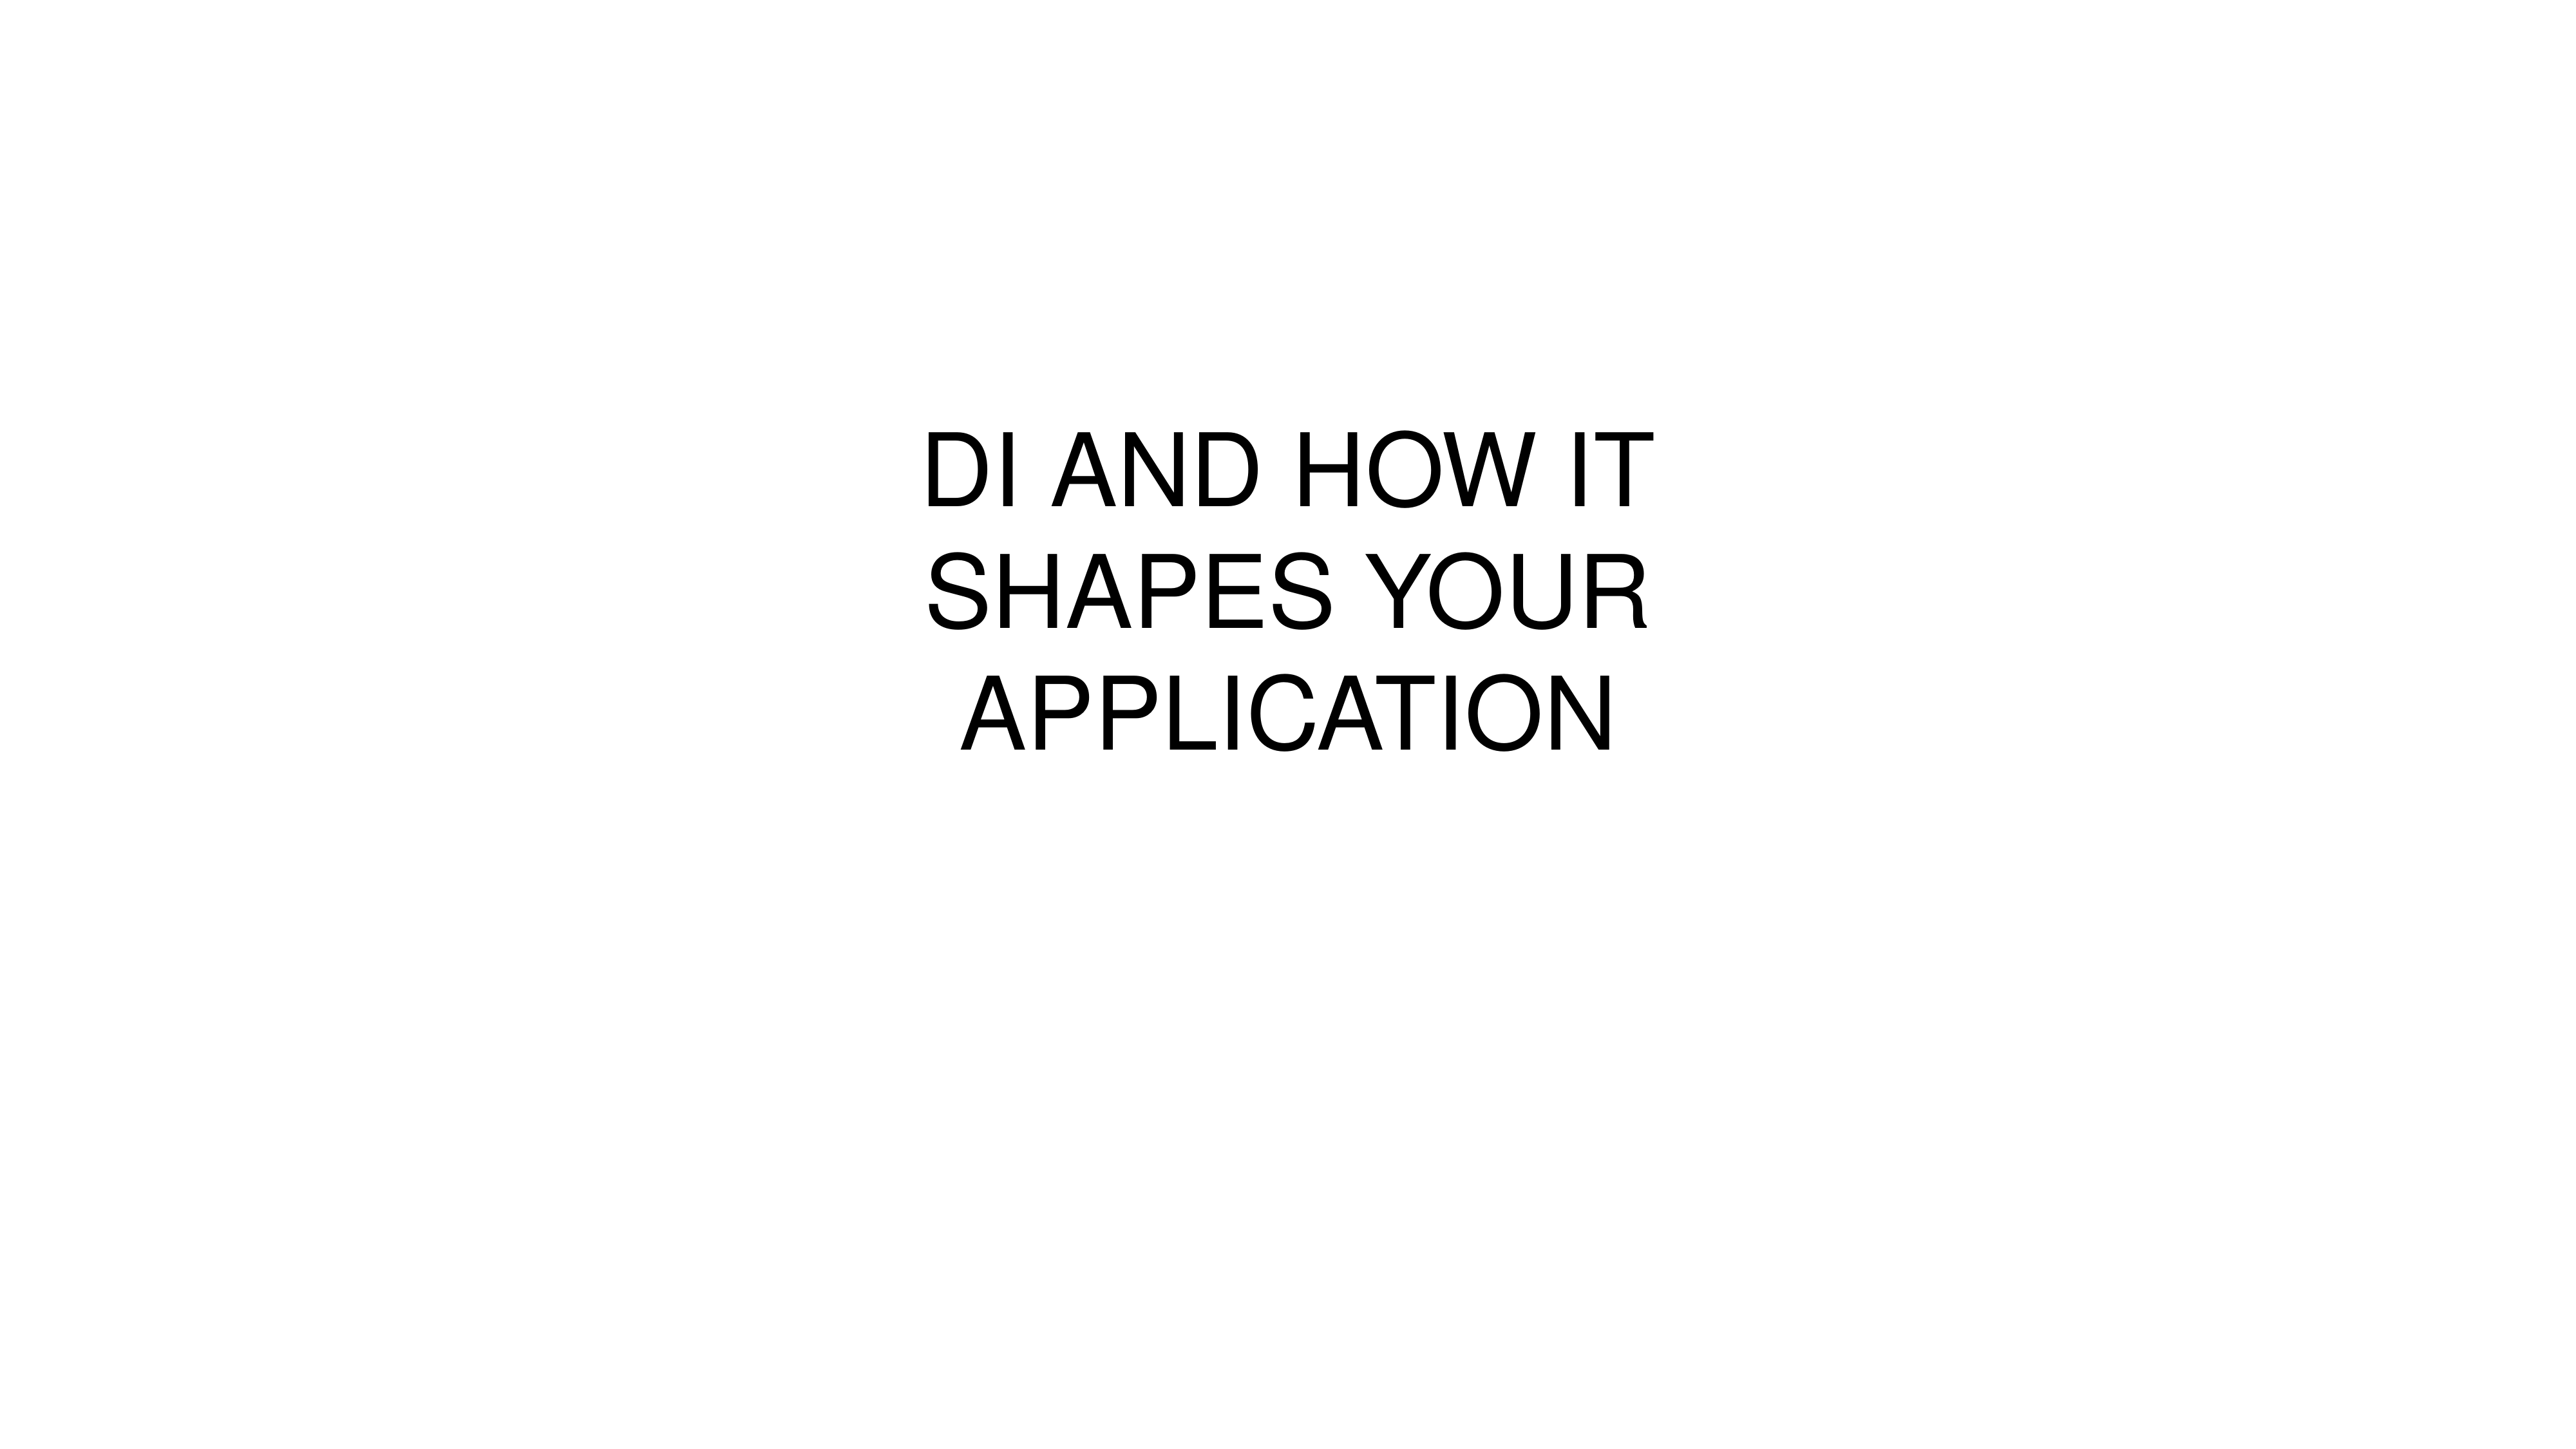

# DI AND HOW IT SHAPES YOUR APPLICATION